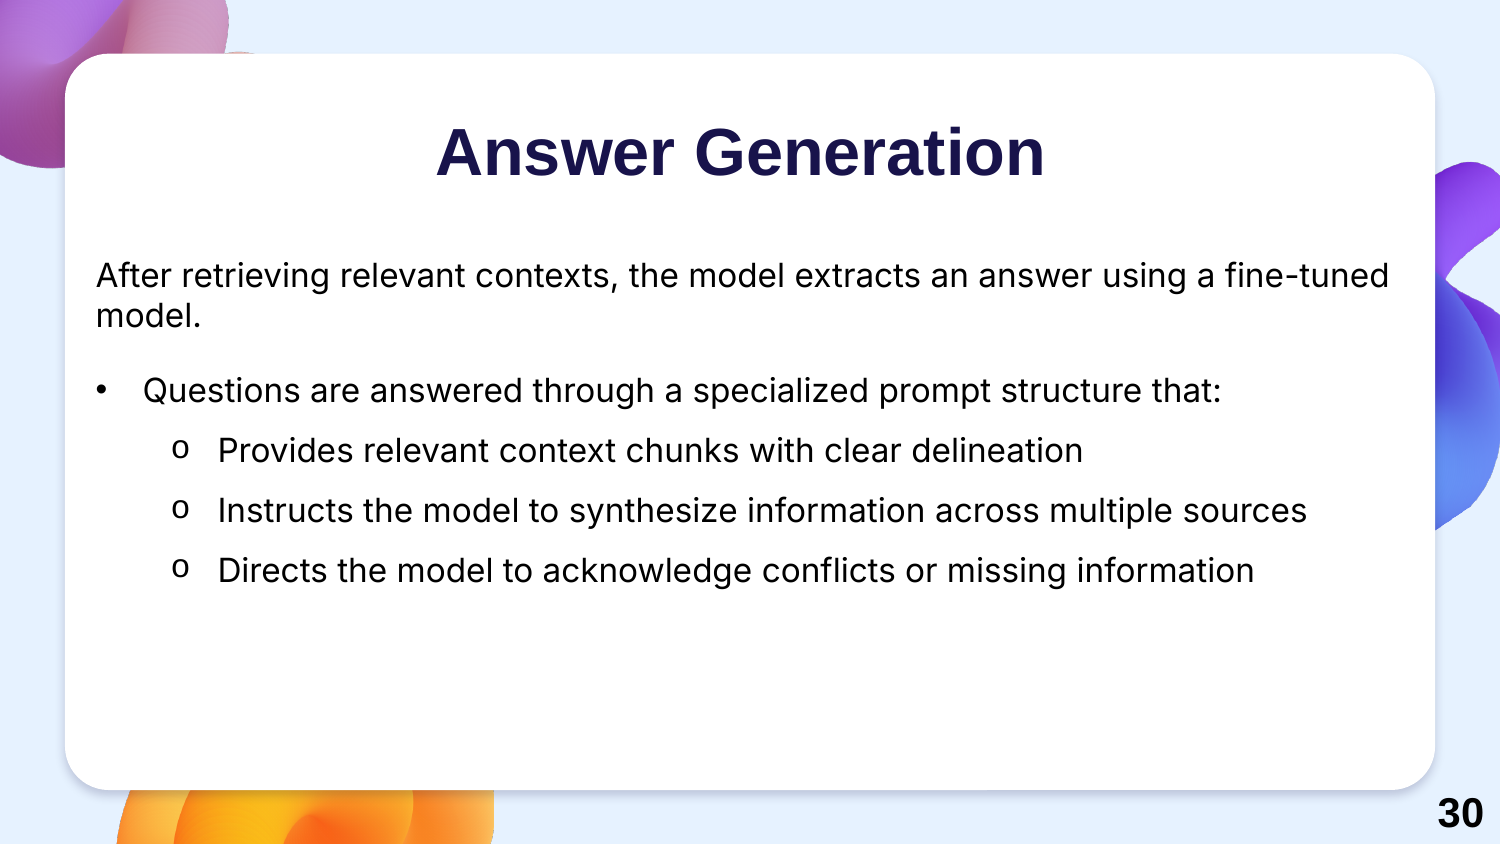

# Answer Generation
After retrieving relevant contexts, the model extracts an answer using a fine-tuned model.

Questions are answered through a specialized prompt structure that:
Provides relevant context chunks with clear delineation
Instructs the model to synthesize information across multiple sources
Directs the model to acknowledge conflicts or missing information

30